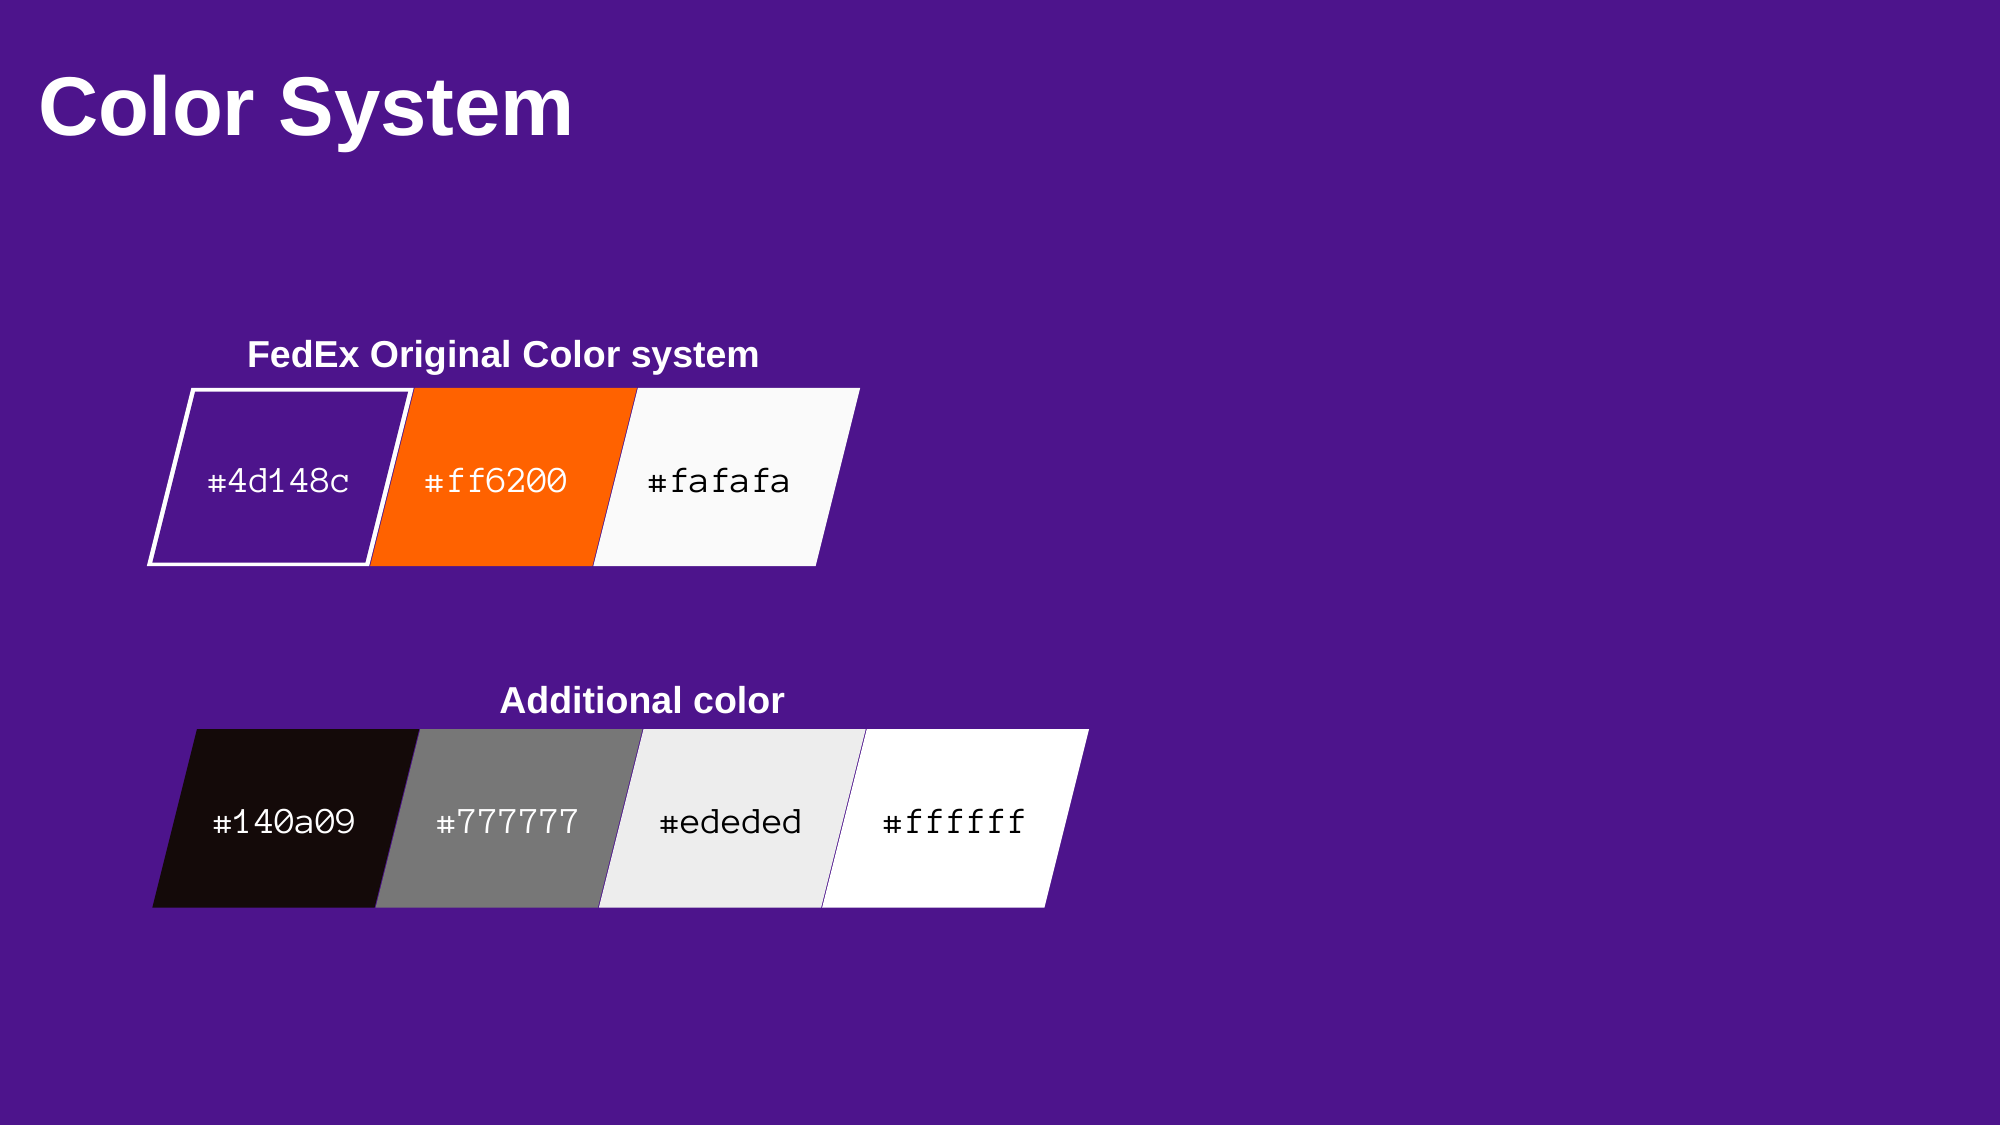

Color System
FedEx Original Color system

#ff6200
#fafafa
#4d148c
Additional color
#140a09
#ededed
#ffffff
#777777